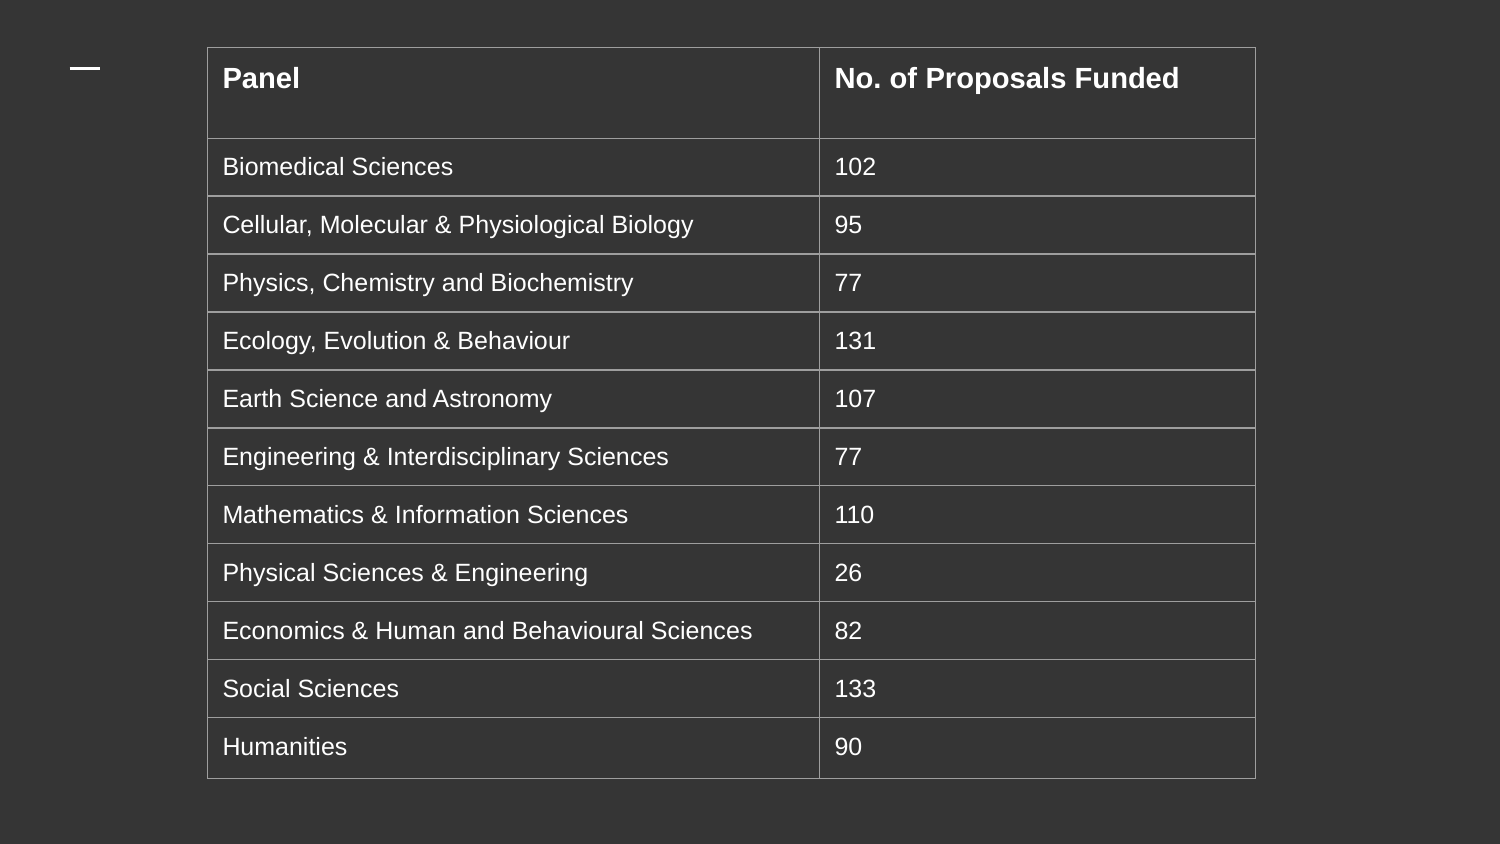

| Panel | No. of Proposals Funded |
| --- | --- |
| Biomedical Sciences | 102 |
| Cellular, Molecular & Physiological Biology | 95 |
| Physics, Chemistry and Biochemistry | 77 |
| Ecology, Evolution & Behaviour | 131 |
| Earth Science and Astronomy | 107 |
| Engineering & Interdisciplinary Sciences | 77 |
| Mathematics & Information Sciences | 110 |
| Physical Sciences & Engineering | 26 |
| Economics & Human and Behavioural Sciences | 82 |
| Social Sciences | 133 |
| Humanities | 90 |